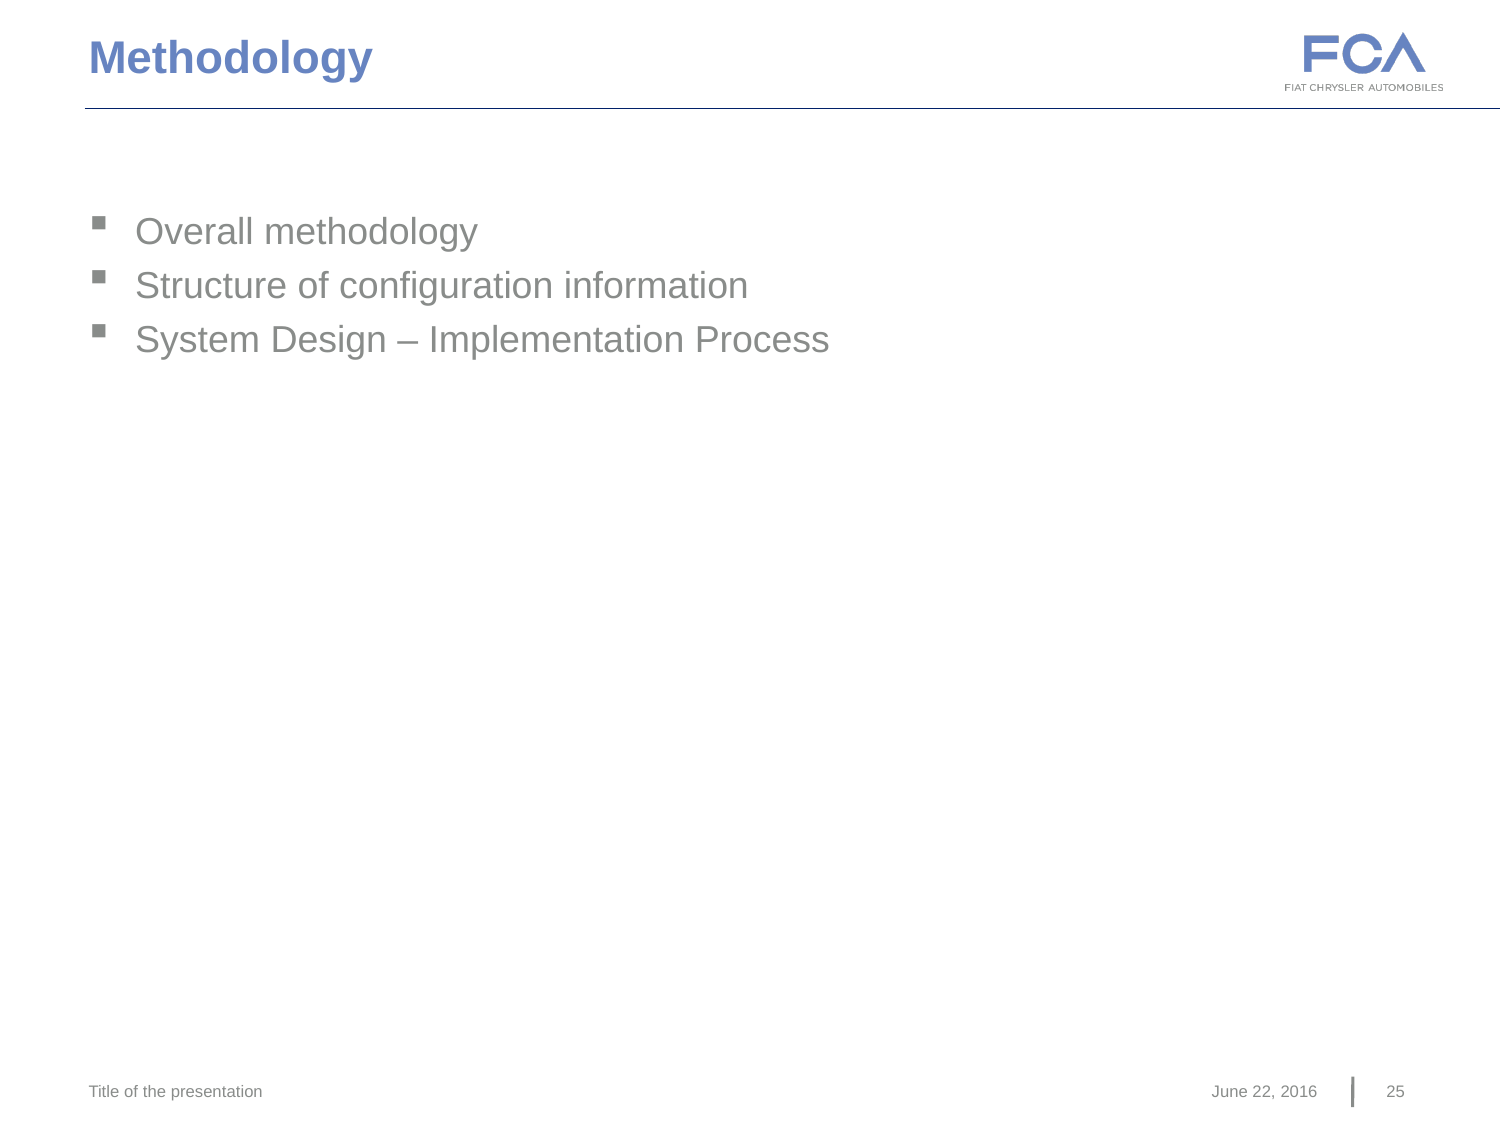

Methodology
Overall methodology
Structure of configuration information
System Design – Implementation Process
Title of the presentation
June 22, 2016
25